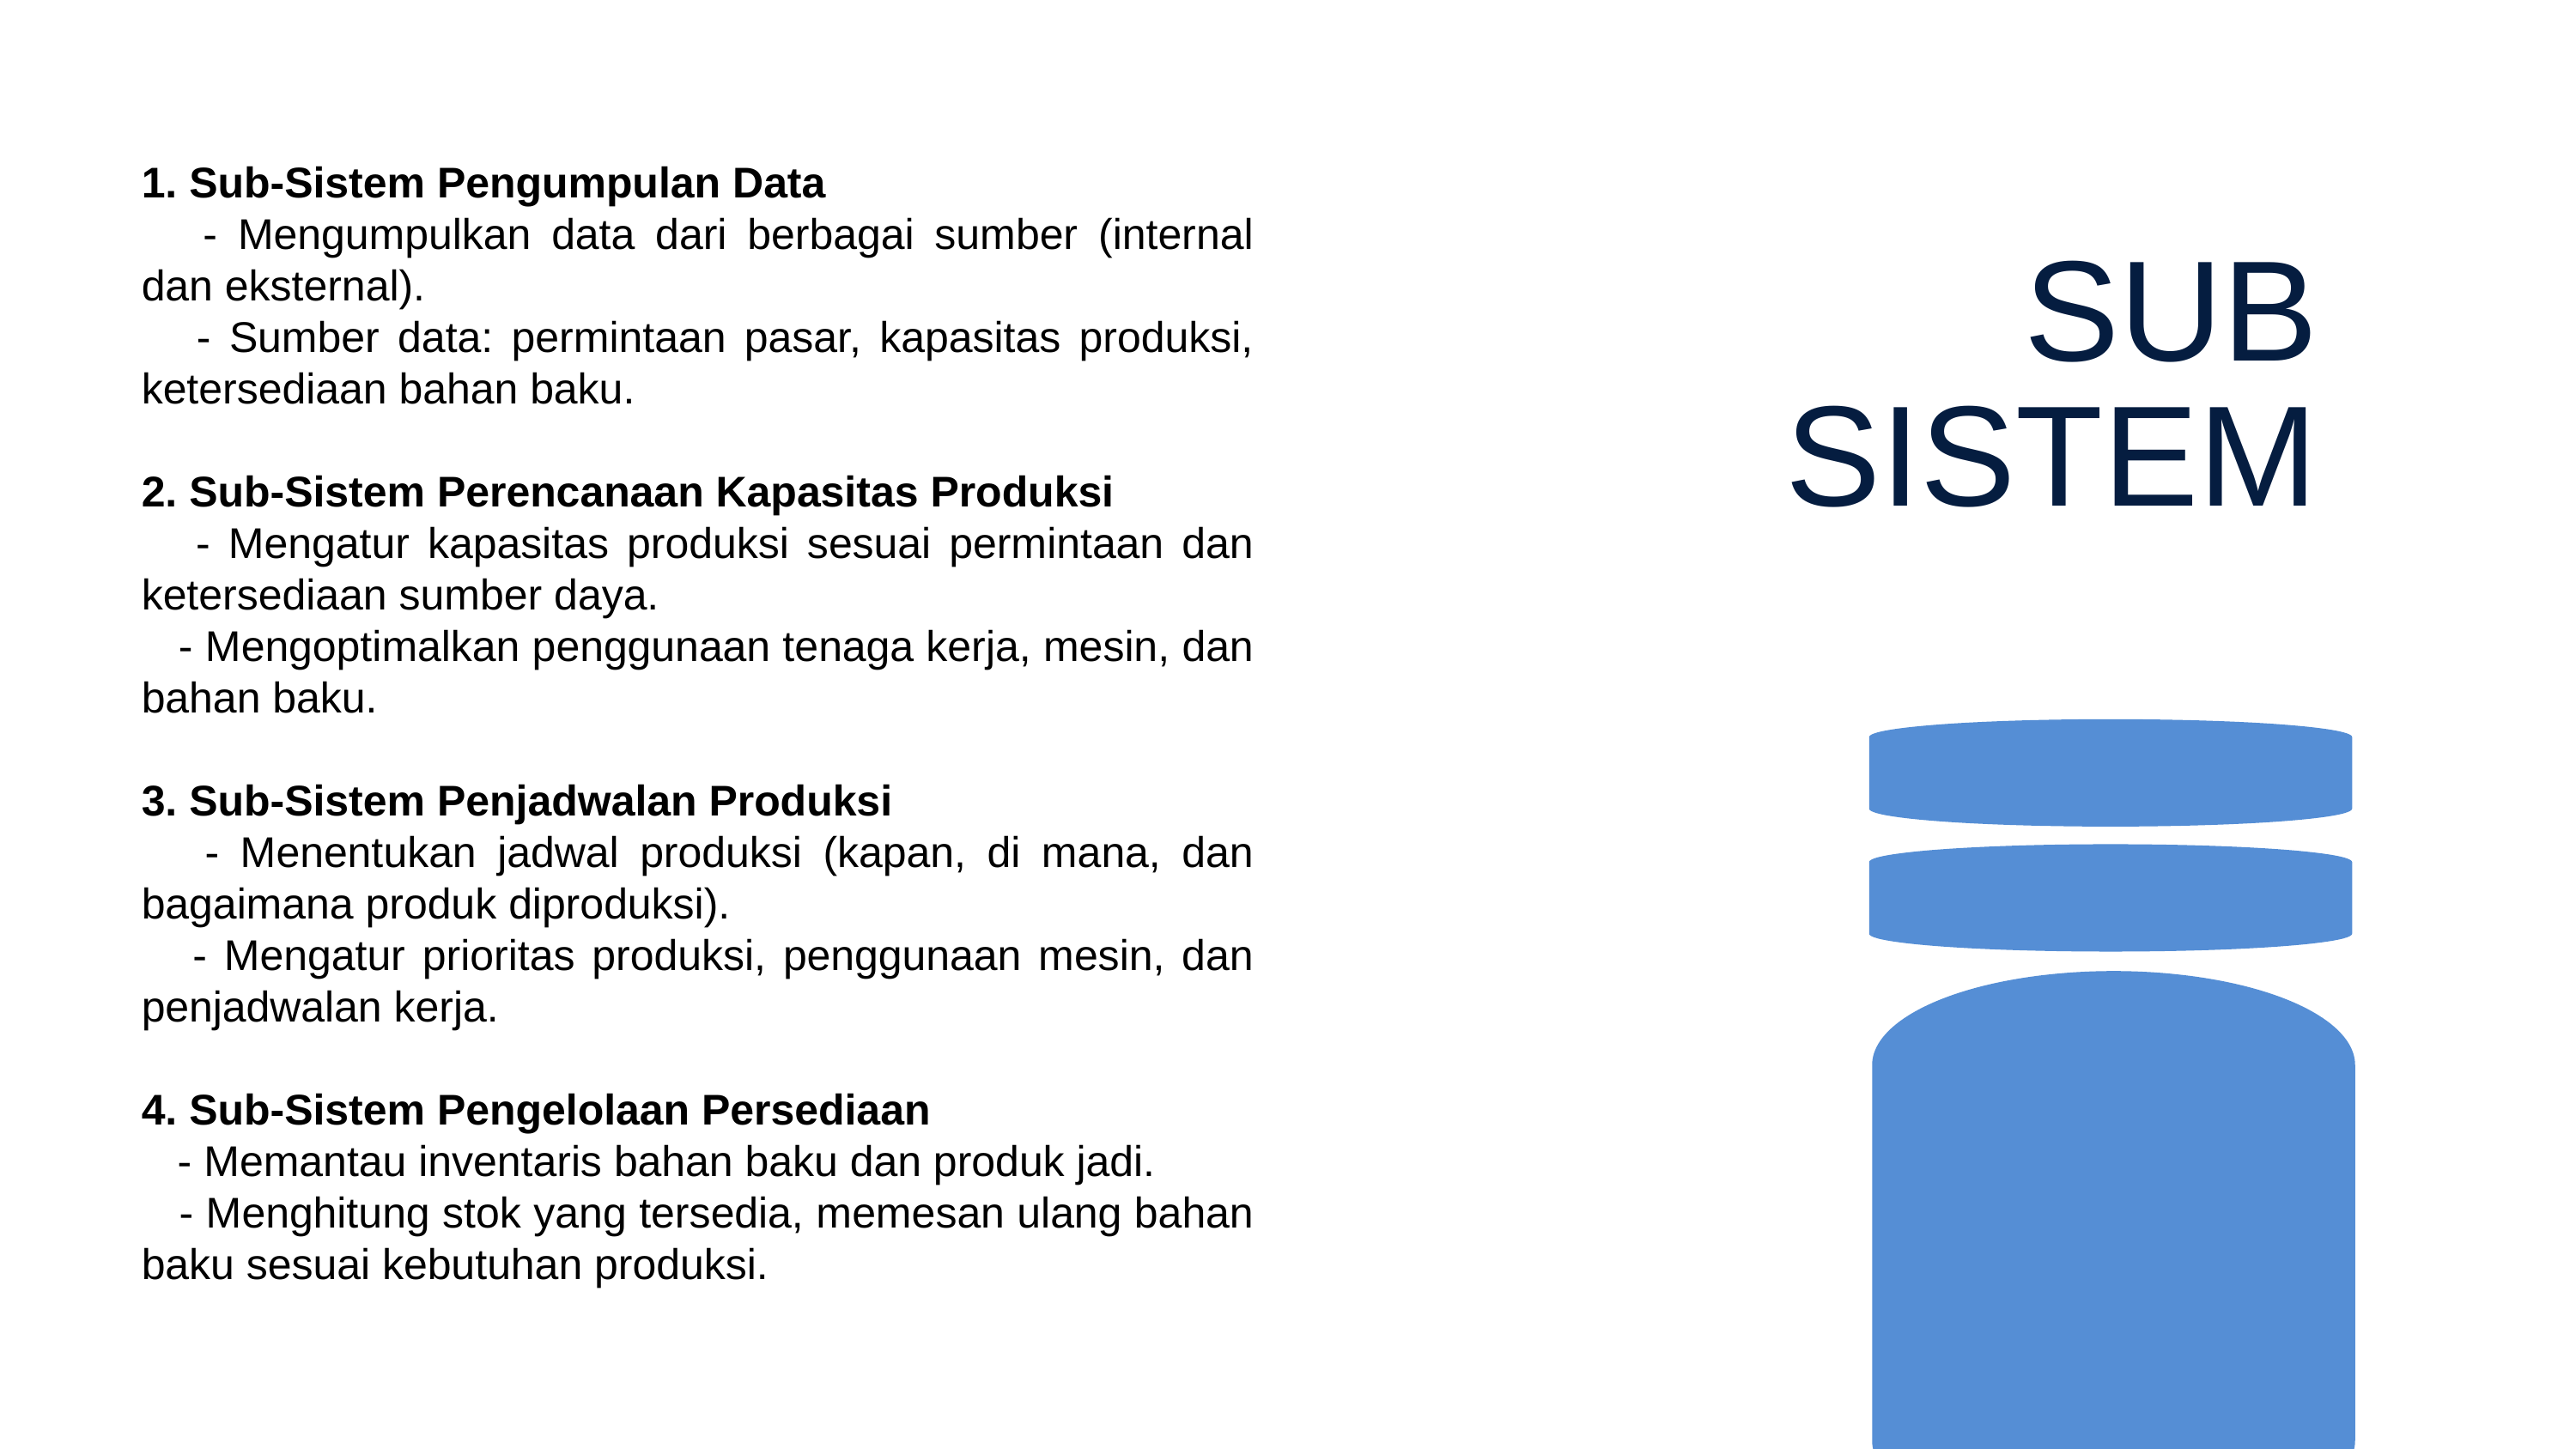

1. Sub-Sistem Pengumpulan Data
   - Mengumpulkan data dari berbagai sumber (internal dan eksternal).
   - Sumber data: permintaan pasar, kapasitas produksi, ketersediaan bahan baku.

2. Sub-Sistem Perencanaan Kapasitas Produksi
   - Mengatur kapasitas produksi sesuai permintaan dan ketersediaan sumber daya.
   - Mengoptimalkan penggunaan tenaga kerja, mesin, dan bahan baku.

3. Sub-Sistem Penjadwalan Produksi
   - Menentukan jadwal produksi (kapan, di mana, dan bagaimana produk diproduksi).
   - Mengatur prioritas produksi, penggunaan mesin, dan penjadwalan kerja.

4. Sub-Sistem Pengelolaan Persediaan
   - Memantau inventaris bahan baku dan produk jadi.
   - Menghitung stok yang tersedia, memesan ulang bahan baku sesuai kebutuhan produksi.

SUB

SISTEM